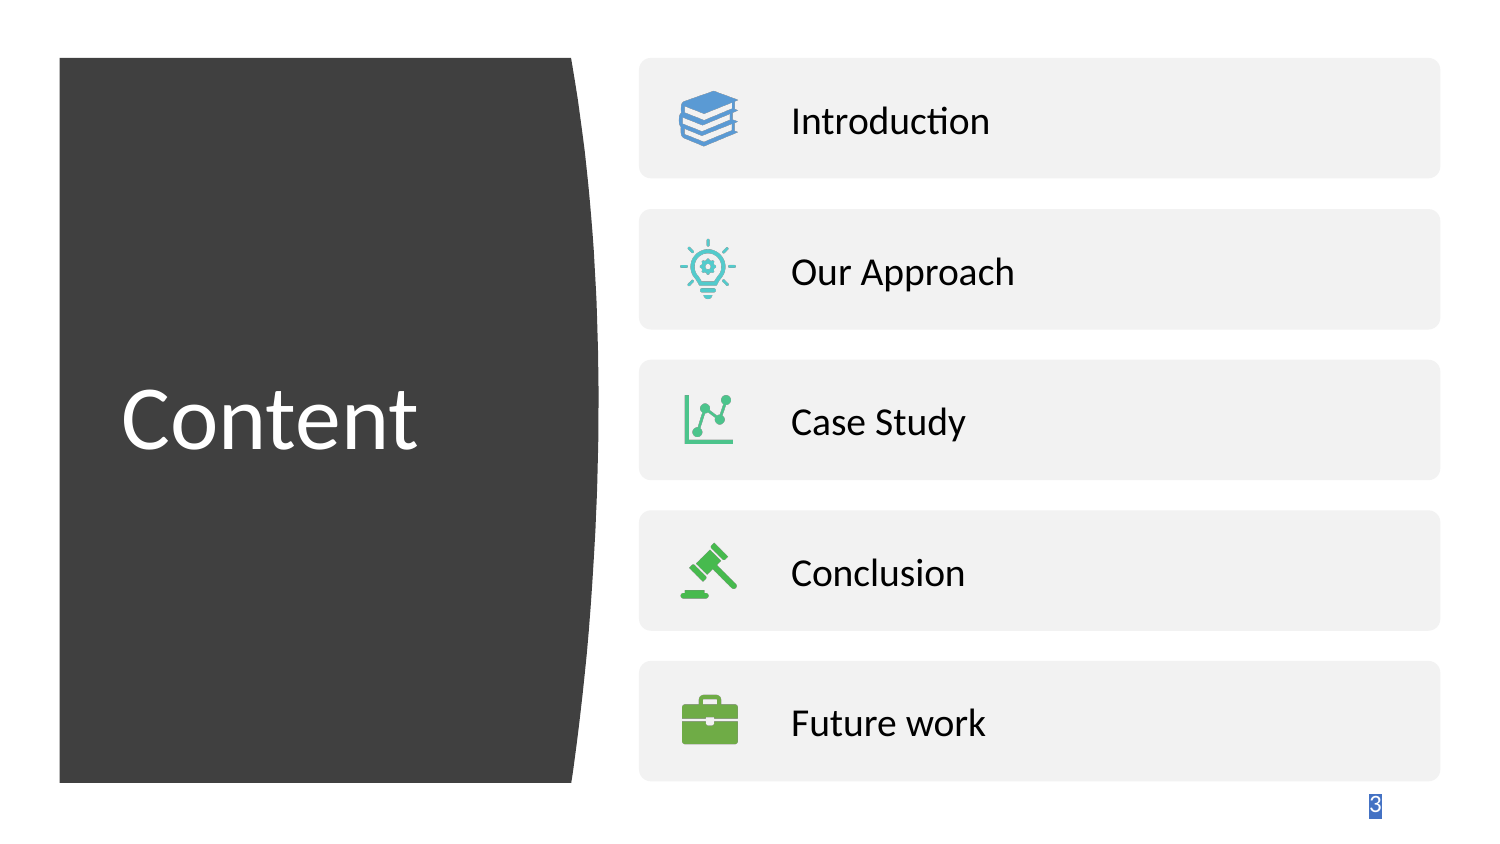

Introduction
Our Approach
Case Study
Conclusion
Future work
# Content
3